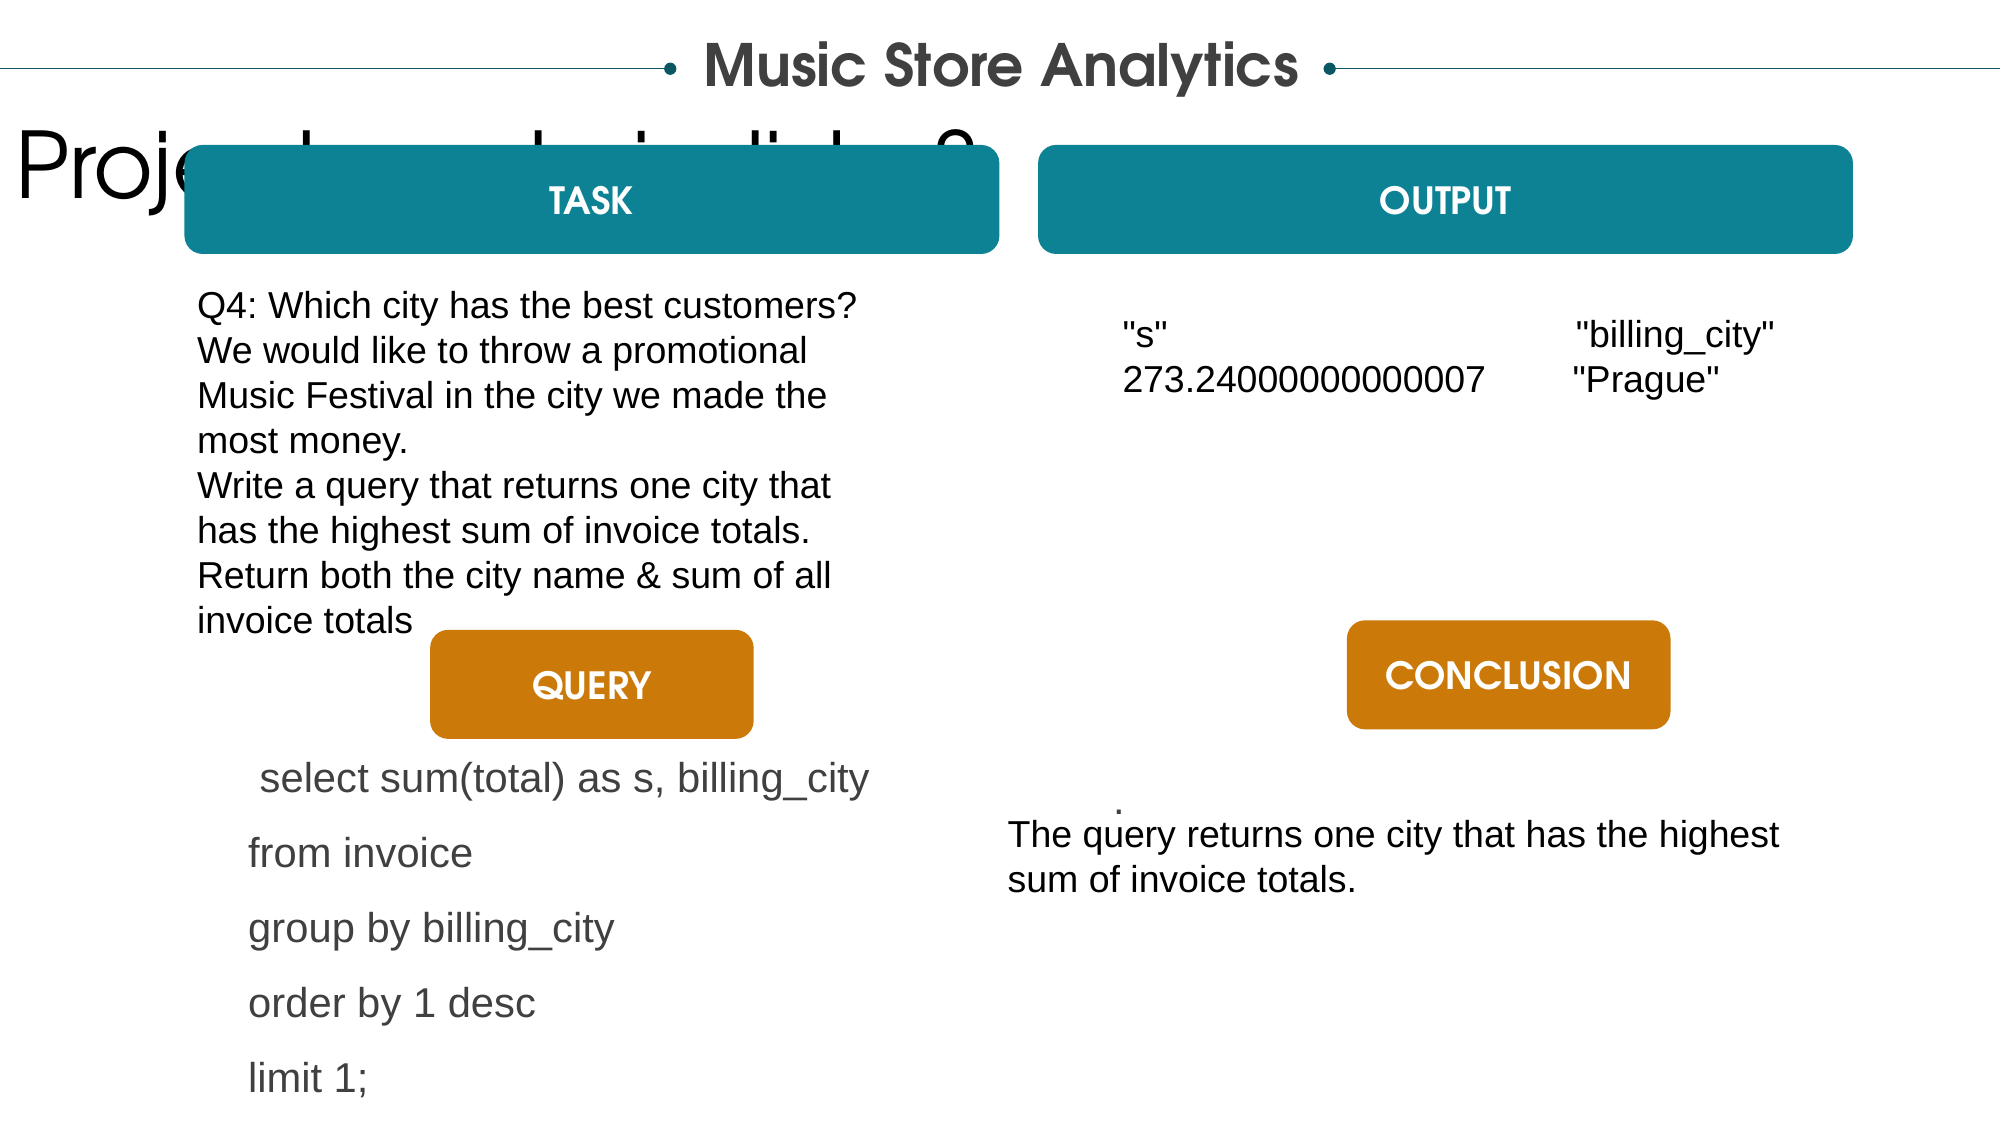

Music Store Analytics
Project analysis slide 8
TASK
OUTPUT
Q4: Which city has the best customers? We would like to throw a promotional Music Festival in the city we made the most money.
Write a query that returns one city that has the highest sum of invoice totals.
Return both the city name & sum of all invoice totals
"s"	                             "billing_city"
273.24000000000007	"Prague"
CONCLUSION
QUERY
 select sum(total) as s, billing_city
from invoice
group by billing_city
order by 1 desc
limit 1;

 .
The query returns one city that has the highest sum of invoice totals.